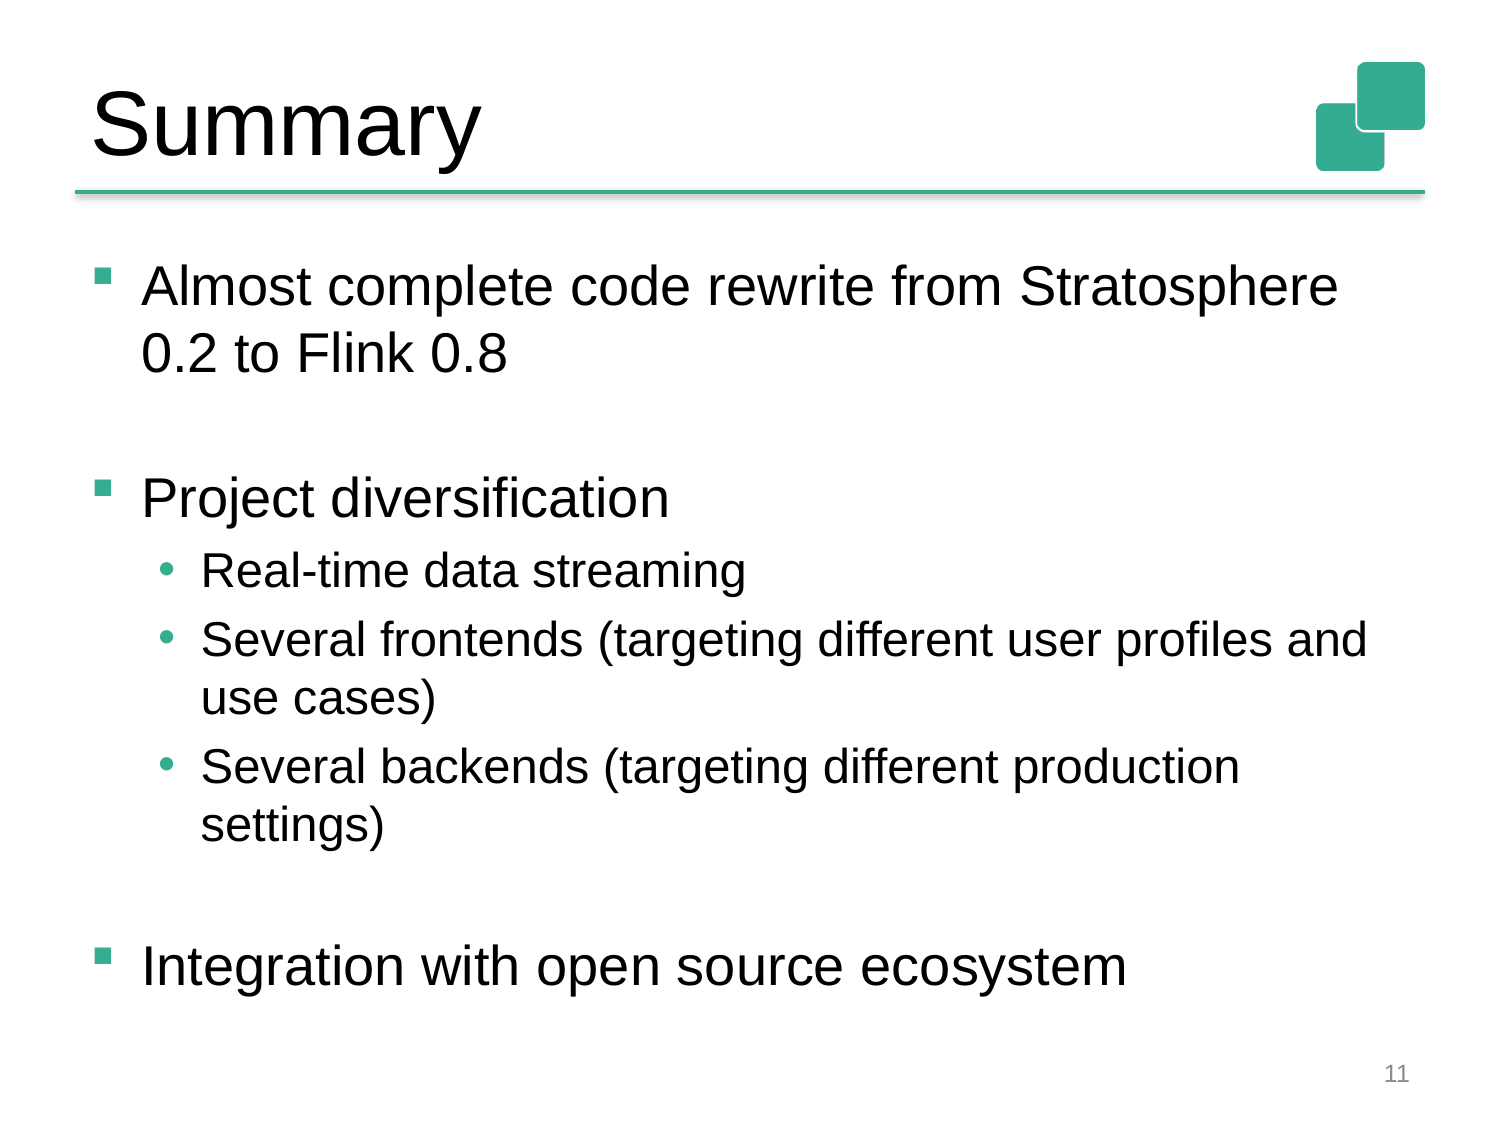

# Summary
Almost complete code rewrite from Stratosphere 0.2 to Flink 0.8

Project diversification
Real-time data streaming
Several frontends (targeting different user profiles and use cases)
Several backends (targeting different production settings)

Integration with open source ecosystem
11